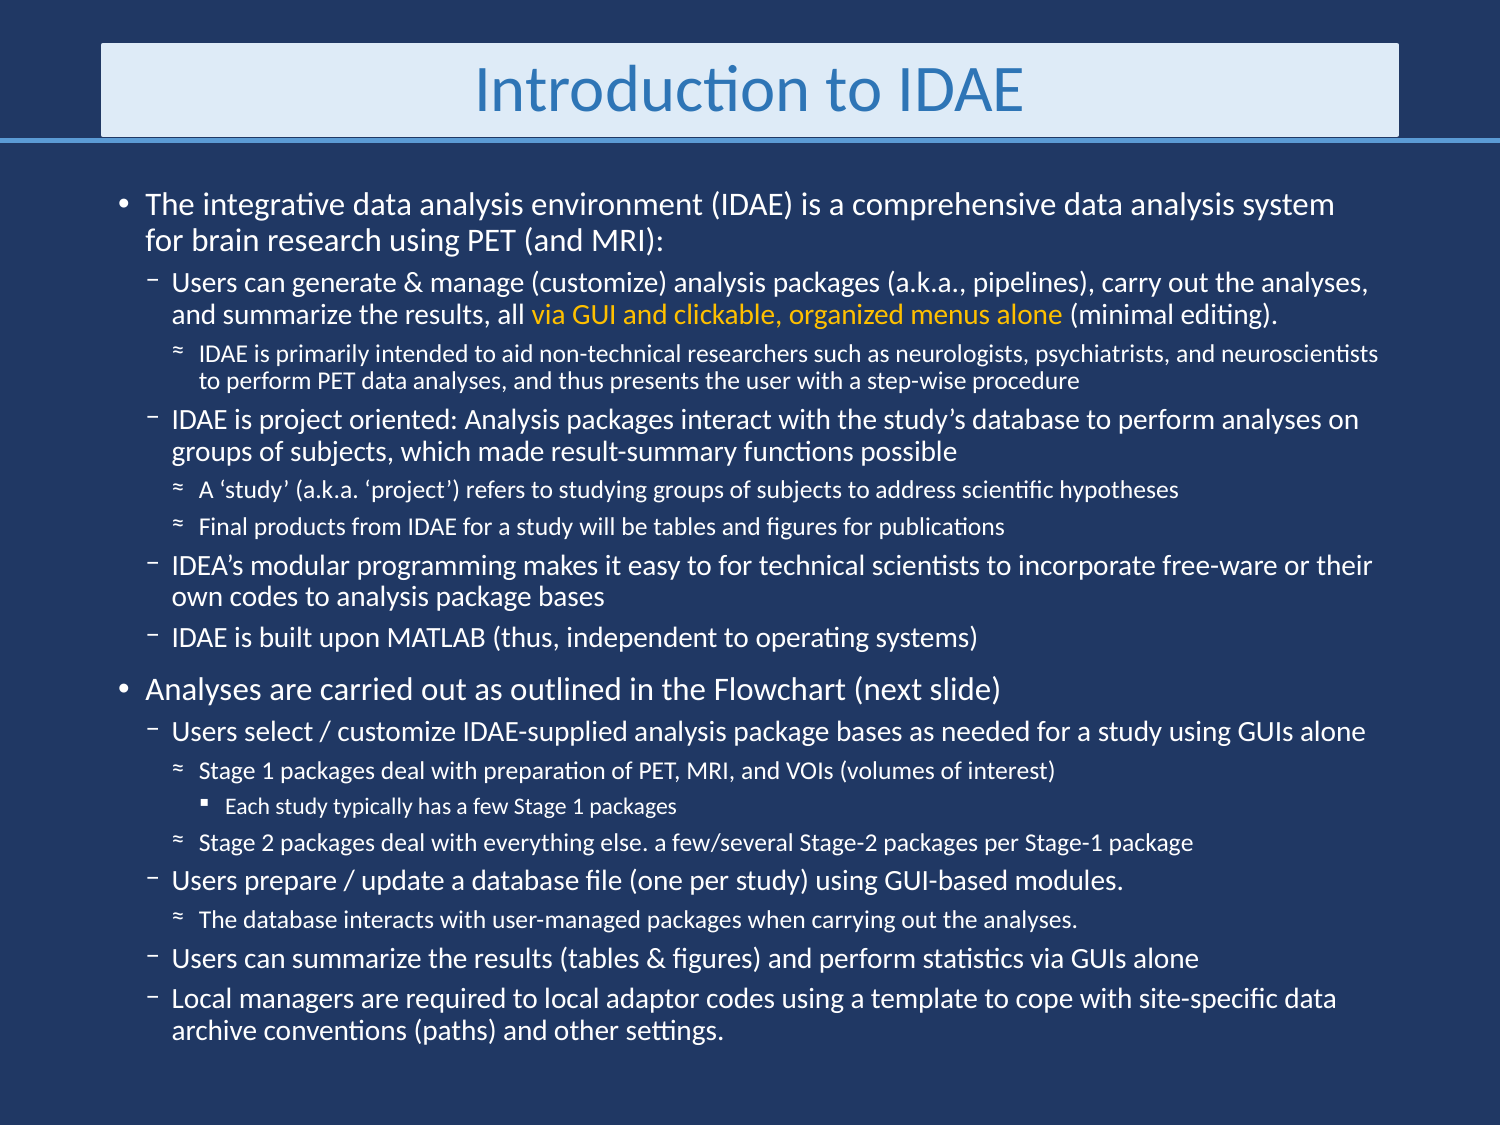

# Introduction to IDAE
The integrative data analysis environment (IDAE) is a comprehensive data analysis system for brain research using PET (and MRI):
Users can generate & manage (customize) analysis packages (a.k.a., pipelines), carry out the analyses, and summarize the results, all via GUI and clickable, organized menus alone (minimal editing).
IDAE is primarily intended to aid non-technical researchers such as neurologists, psychiatrists, and neuroscientists to perform PET data analyses, and thus presents the user with a step-wise procedure
IDAE is project oriented: Analysis packages interact with the study’s database to perform analyses on groups of subjects, which made result-summary functions possible
A ‘study’ (a.k.a. ‘project’) refers to studying groups of subjects to address scientific hypotheses
Final products from IDAE for a study will be tables and figures for publications
IDEA’s modular programming makes it easy to for technical scientists to incorporate free-ware or their own codes to analysis package bases
IDAE is built upon MATLAB (thus, independent to operating systems)
Analyses are carried out as outlined in the Flowchart (next slide)
Users select / customize IDAE-supplied analysis package bases as needed for a study using GUIs alone
Stage 1 packages deal with preparation of PET, MRI, and VOIs (volumes of interest)
Each study typically has a few Stage 1 packages
Stage 2 packages deal with everything else. a few/several Stage-2 packages per Stage-1 package
Users prepare / update a database file (one per study) using GUI-based modules.
The database interacts with user-managed packages when carrying out the analyses.
Users can summarize the results (tables & figures) and perform statistics via GUIs alone
Local managers are required to local adaptor codes using a template to cope with site-specific data archive conventions (paths) and other settings.